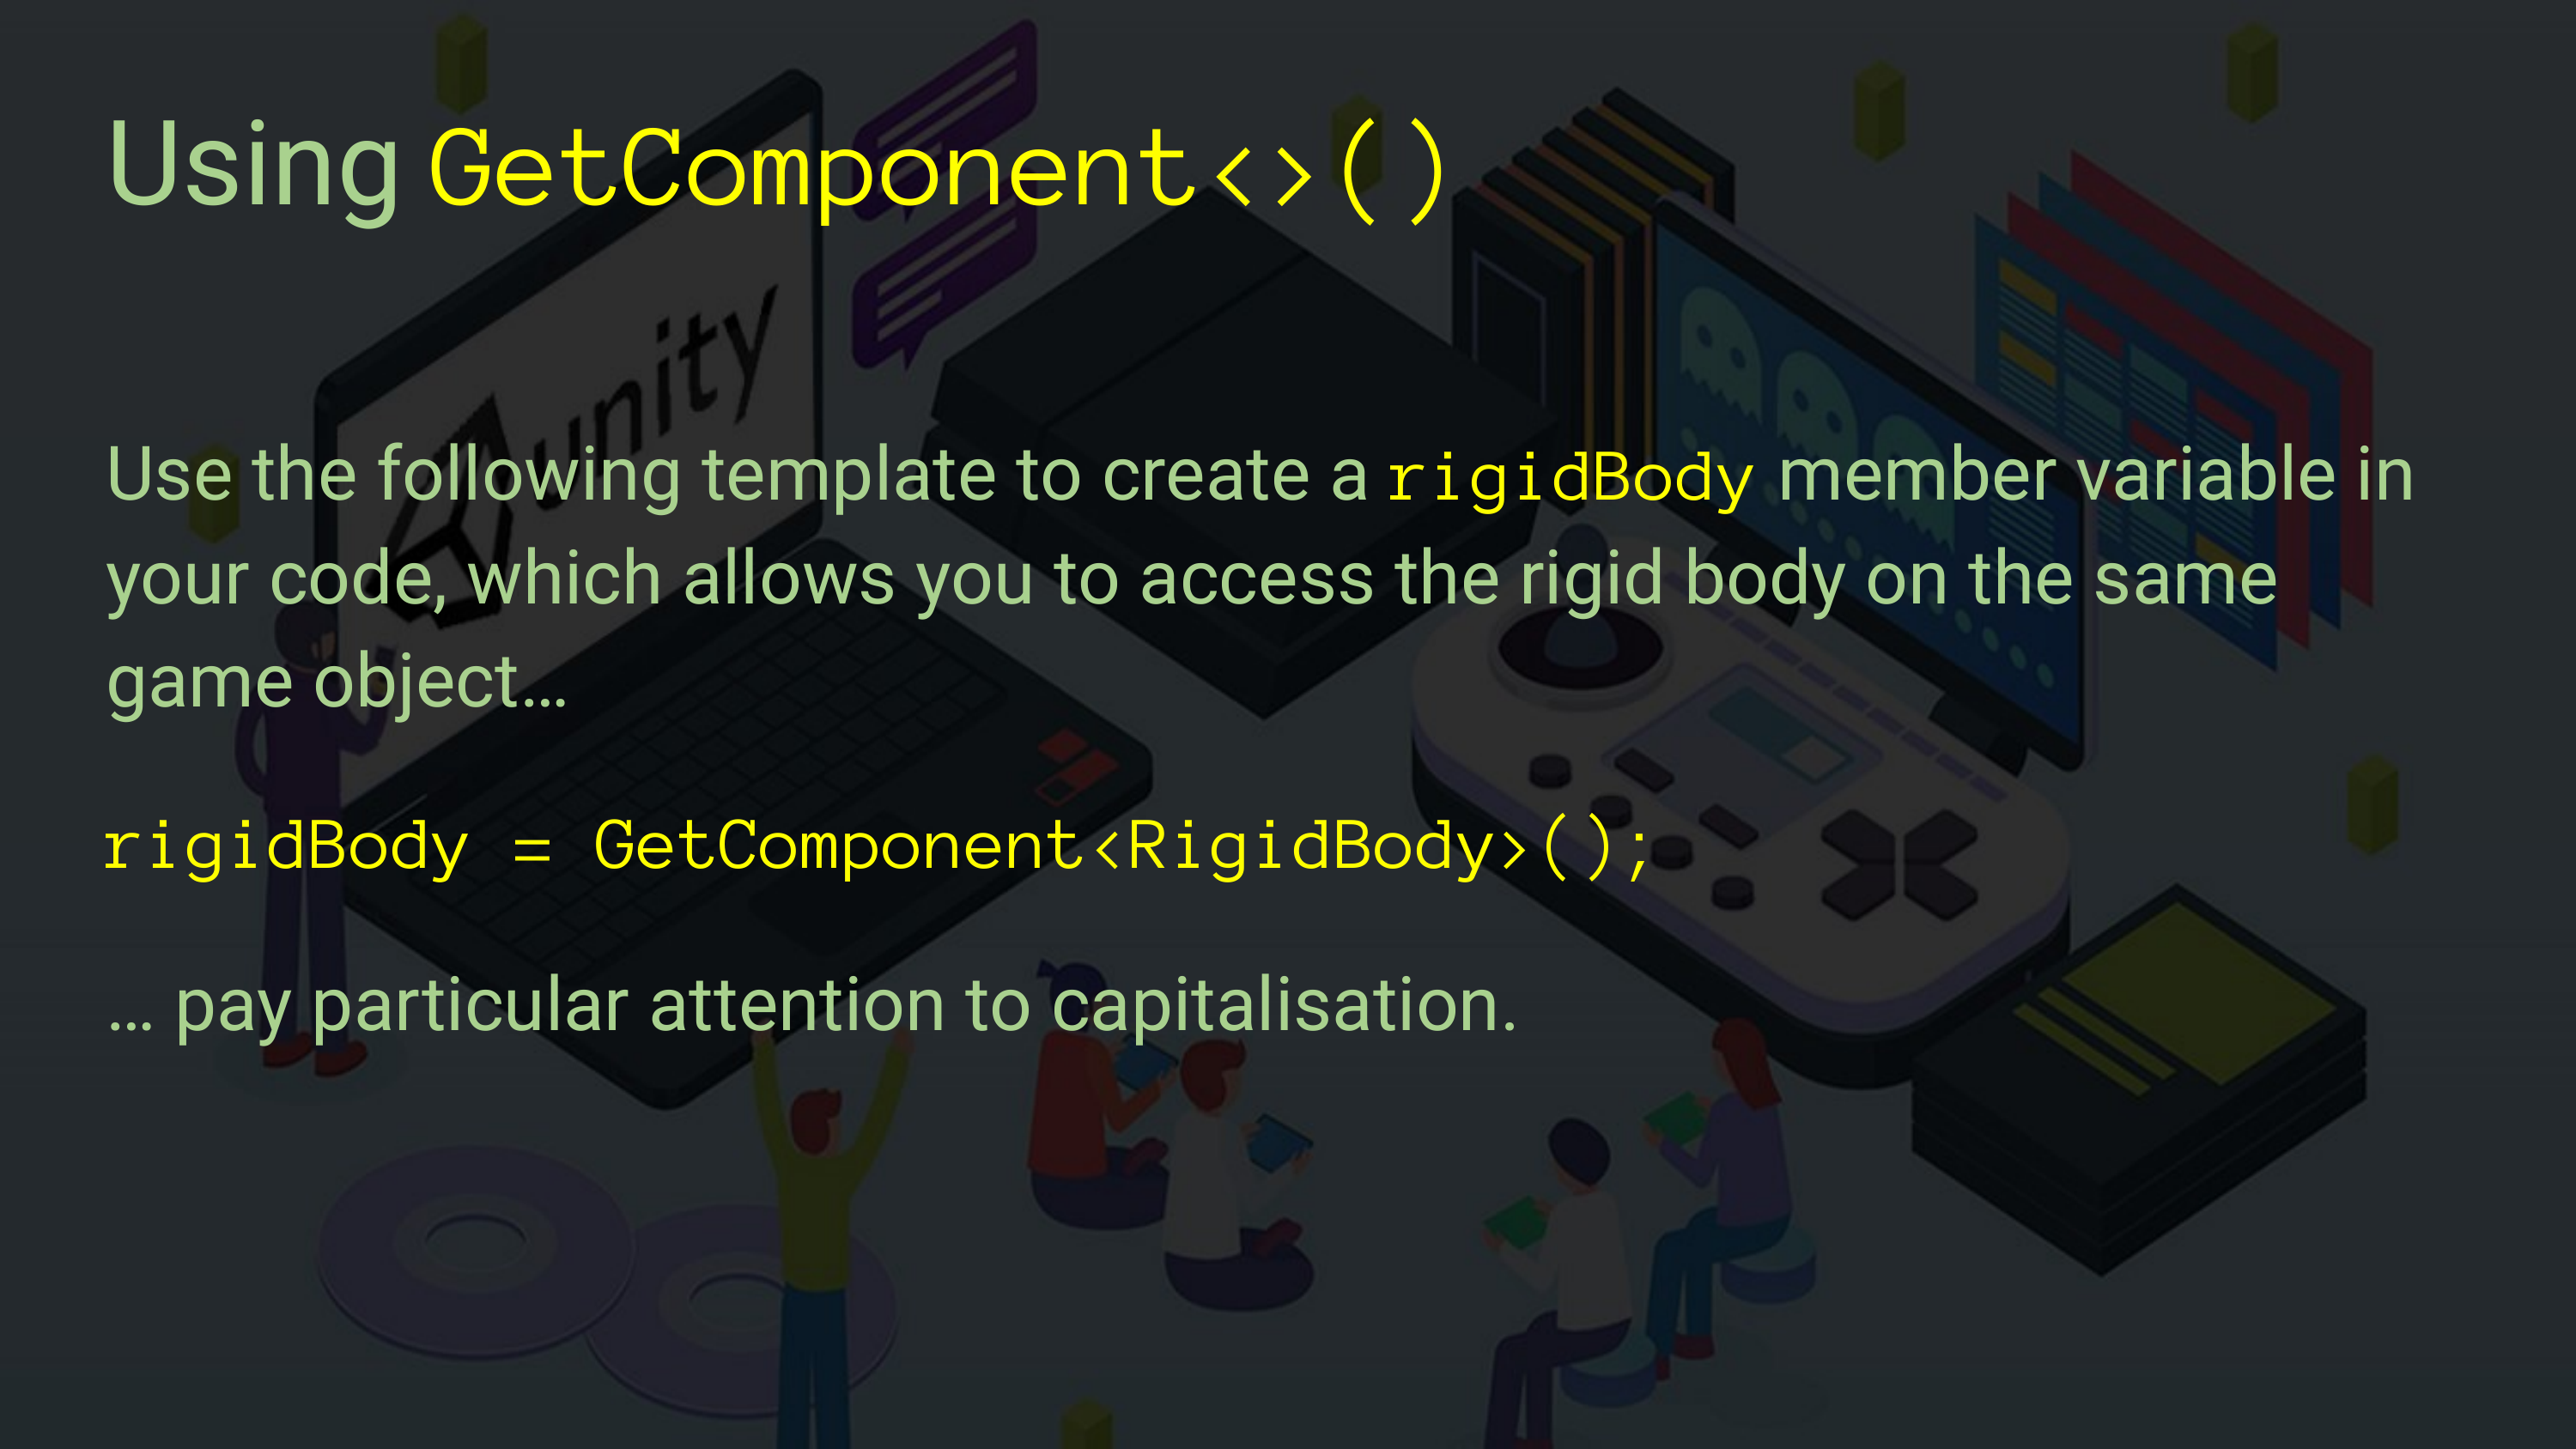

# Using GetComponent<>()
Use the following template to create a rigidBody member variable in your code, which allows you to access the rigid body on the same game object…

rigidBody = GetComponent<RigidBody>();

… pay particular attention to capitalisation.